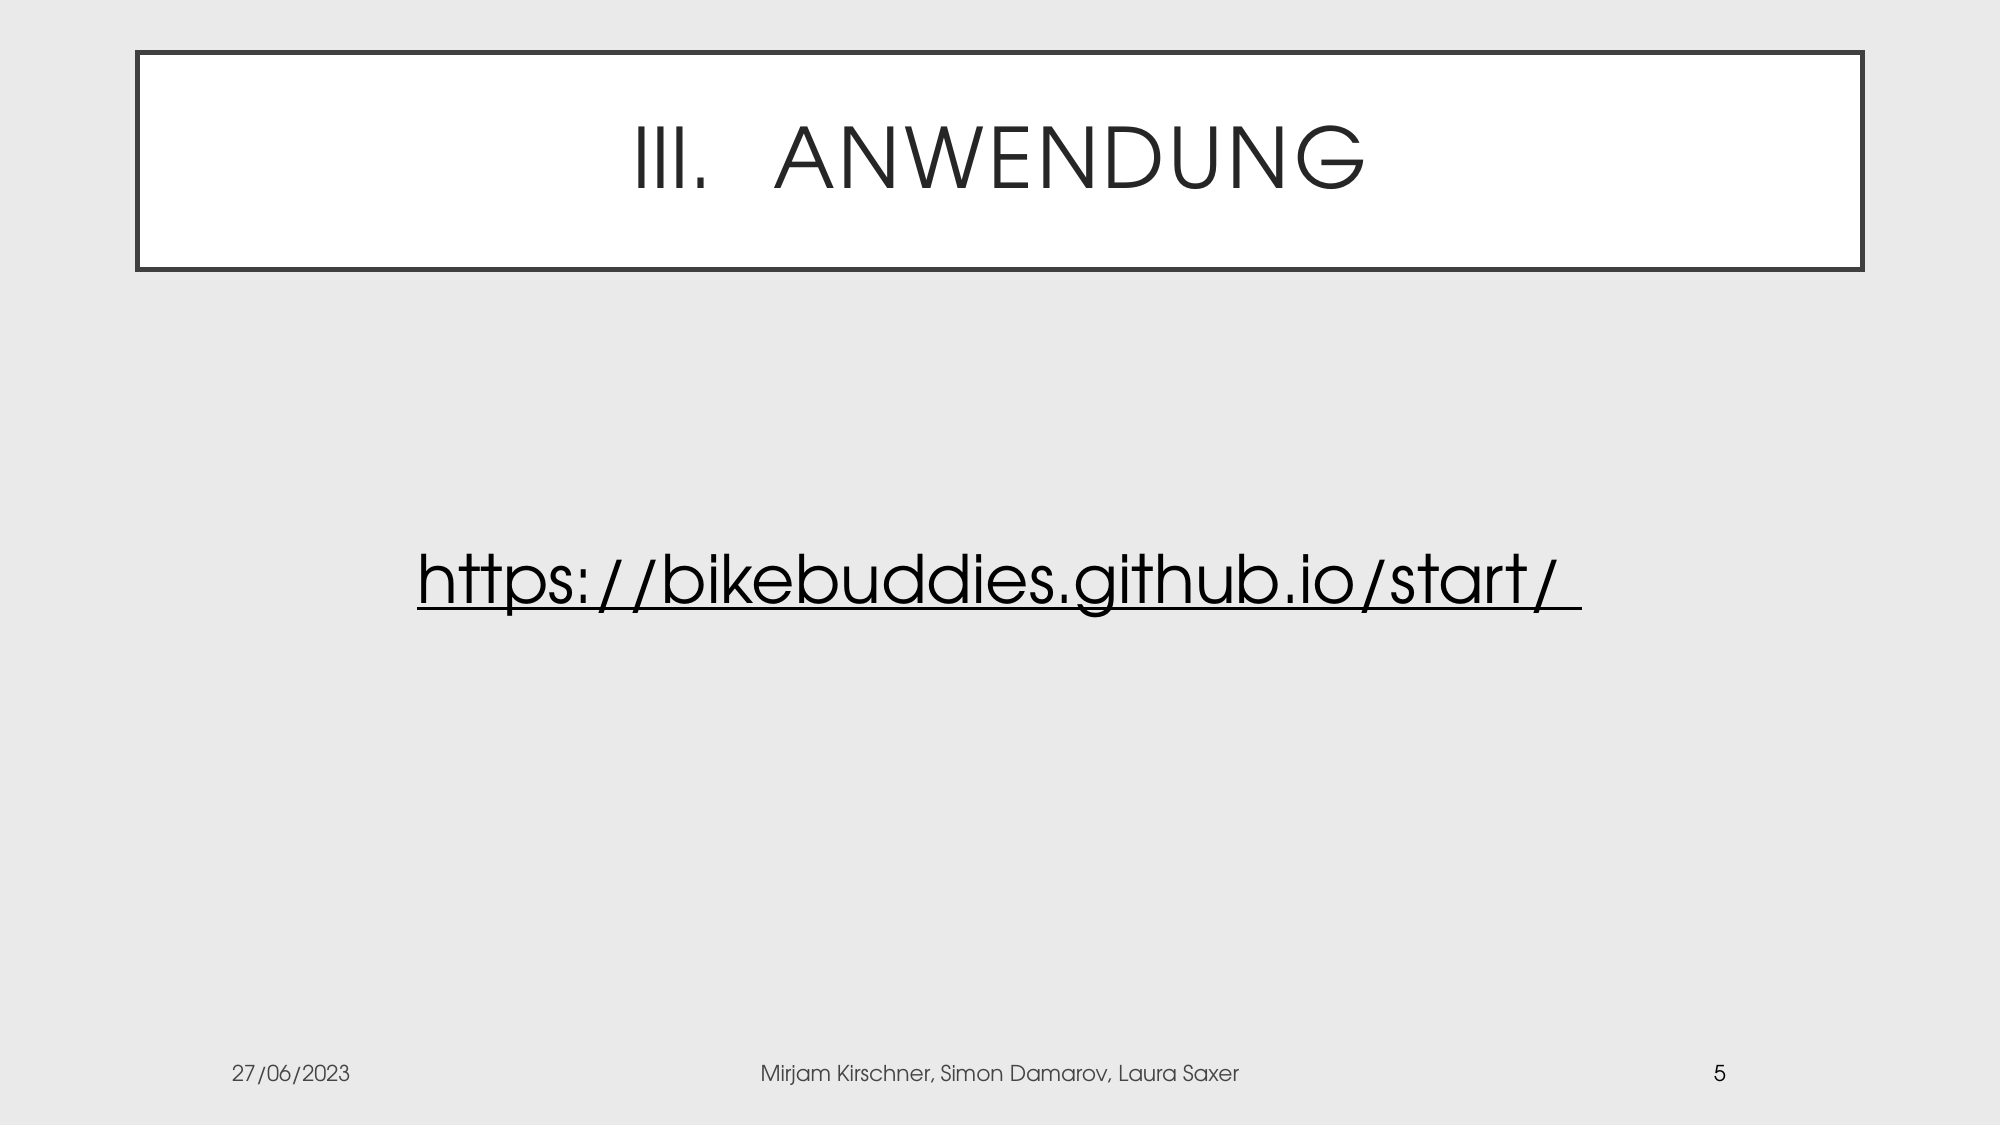

# Anwendung
https://bikebuddies.github.io/start/
Mirjam Kirschner, Simon Damarov, Laura Saxer
5
27/06/2023